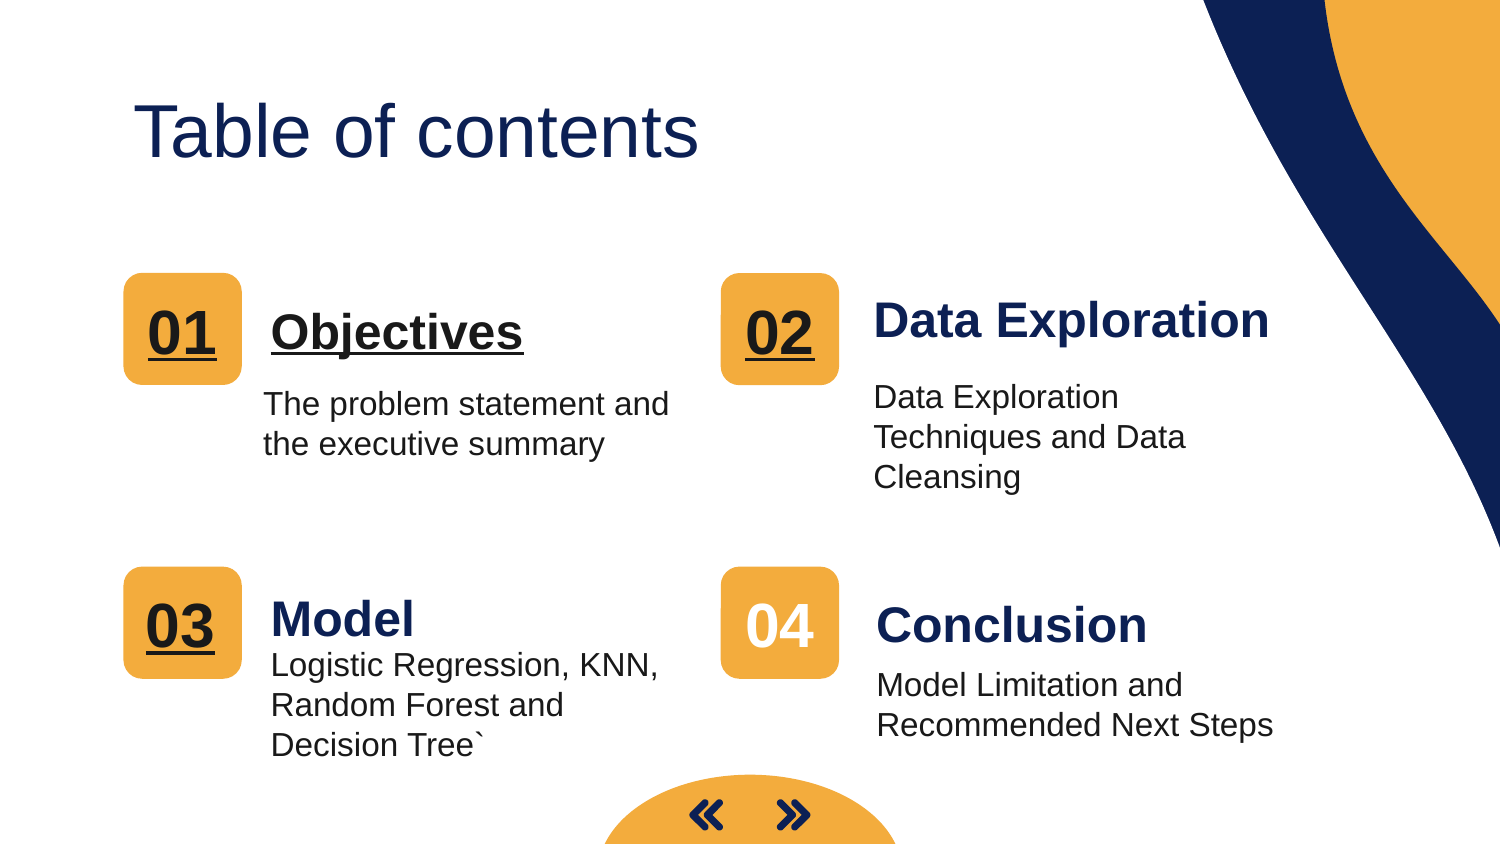

Table of contents
Data Exploration

01
# Objectives
02
The problem statement and the executive summary
Data Exploration Techniques and Data Cleansing

Model

03
04
Conclusion
Logistic Regression, KNN, Random Forest and Decision Tree`
Model Limitation and Recommended Next Steps